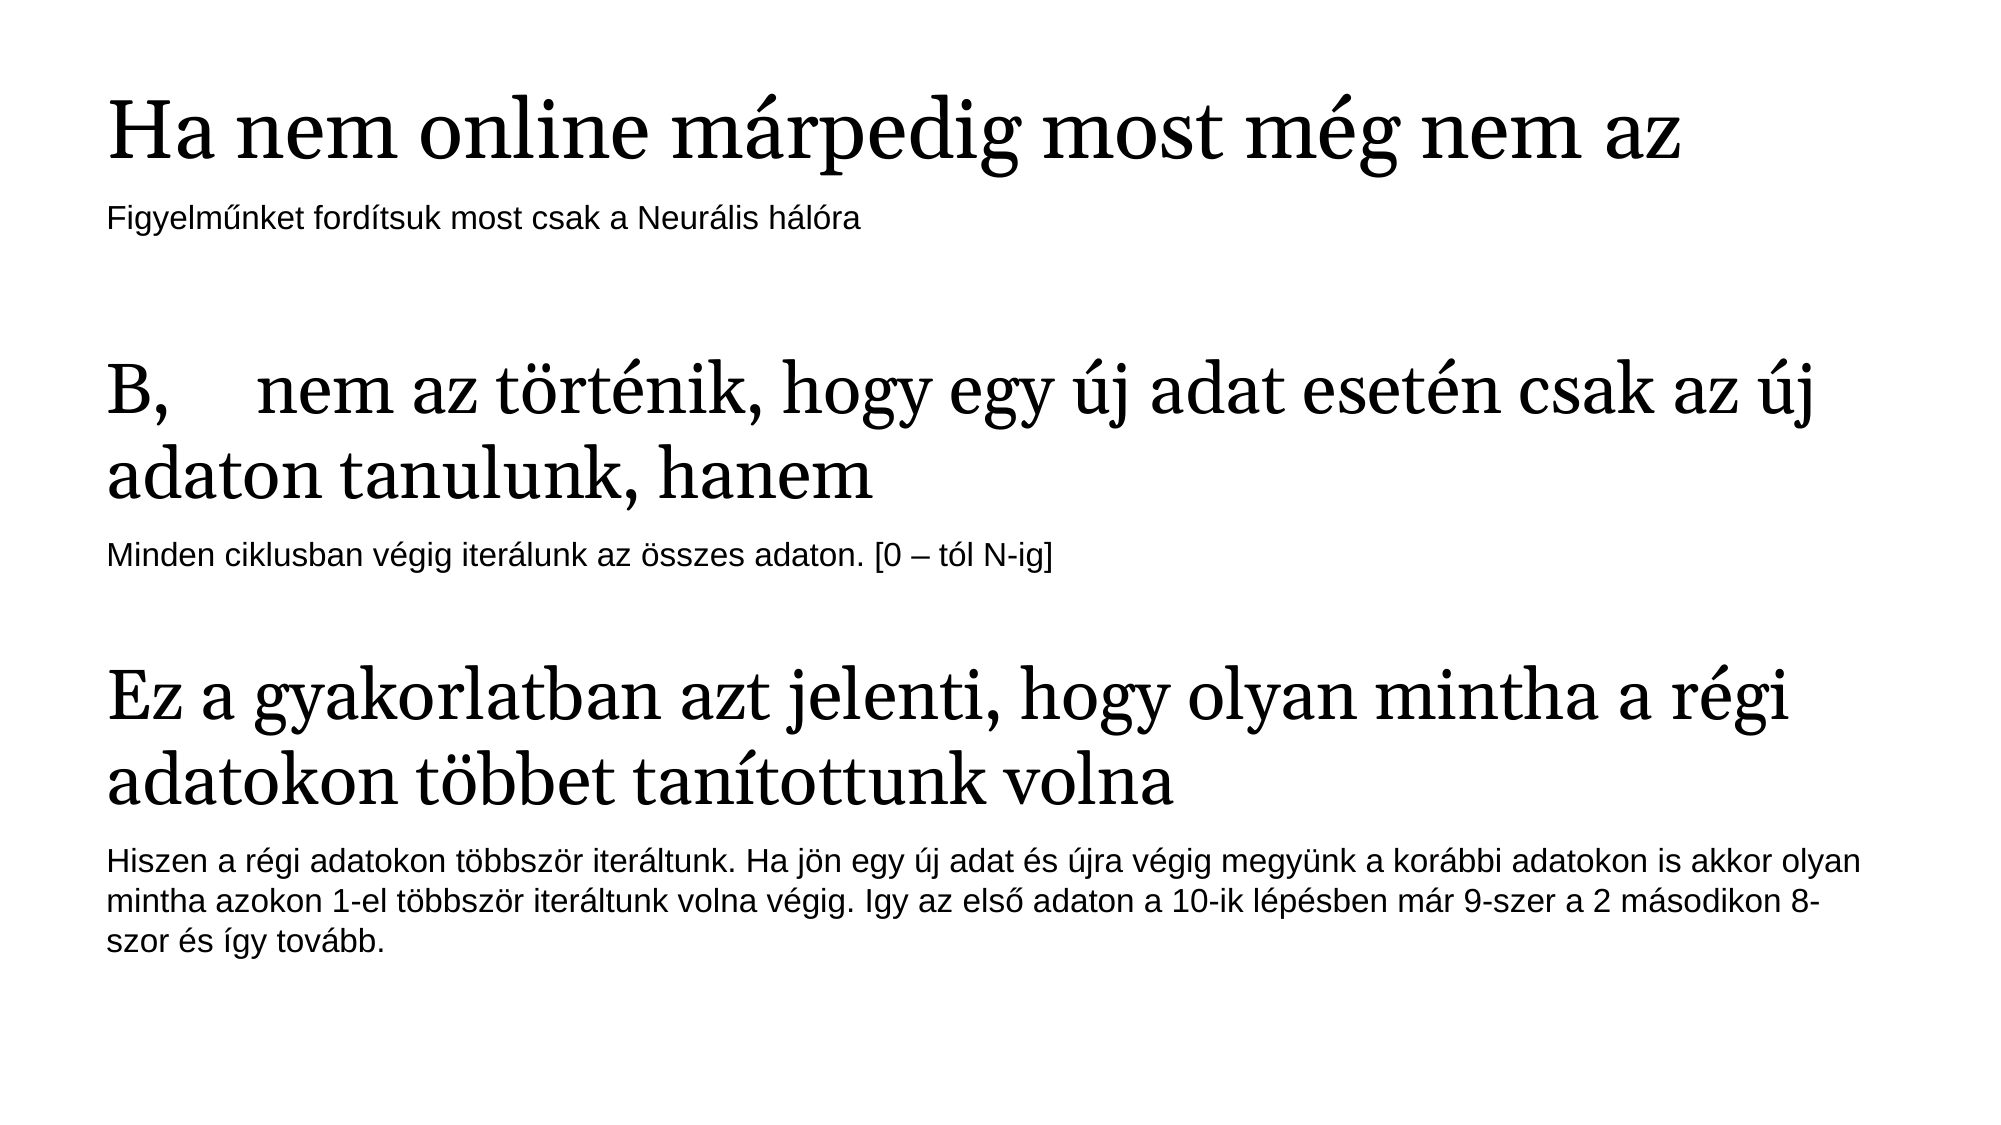

Ha nem online márpedig most még nem az
Figyelműnket fordítsuk most csak a Neurális hálóra
B,     nem az történik, hogy egy új adat esetén csak az új adaton tanulunk, hanem
Minden ciklusban végig iterálunk az összes adaton. [0 – tól N-ig]
Ez a gyakorlatban azt jelenti, hogy olyan mintha a régi adatokon többet tanítottunk volna
Hiszen a régi adatokon többször iteráltunk. Ha jön egy új adat és újra végig megyünk a korábbi adatokon is akkor olyan mintha azokon 1-el többször iteráltunk volna végig. Igy az első adaton a 10-ik lépésben már 9-szer a 2 másodikon 8-szor és így tovább.